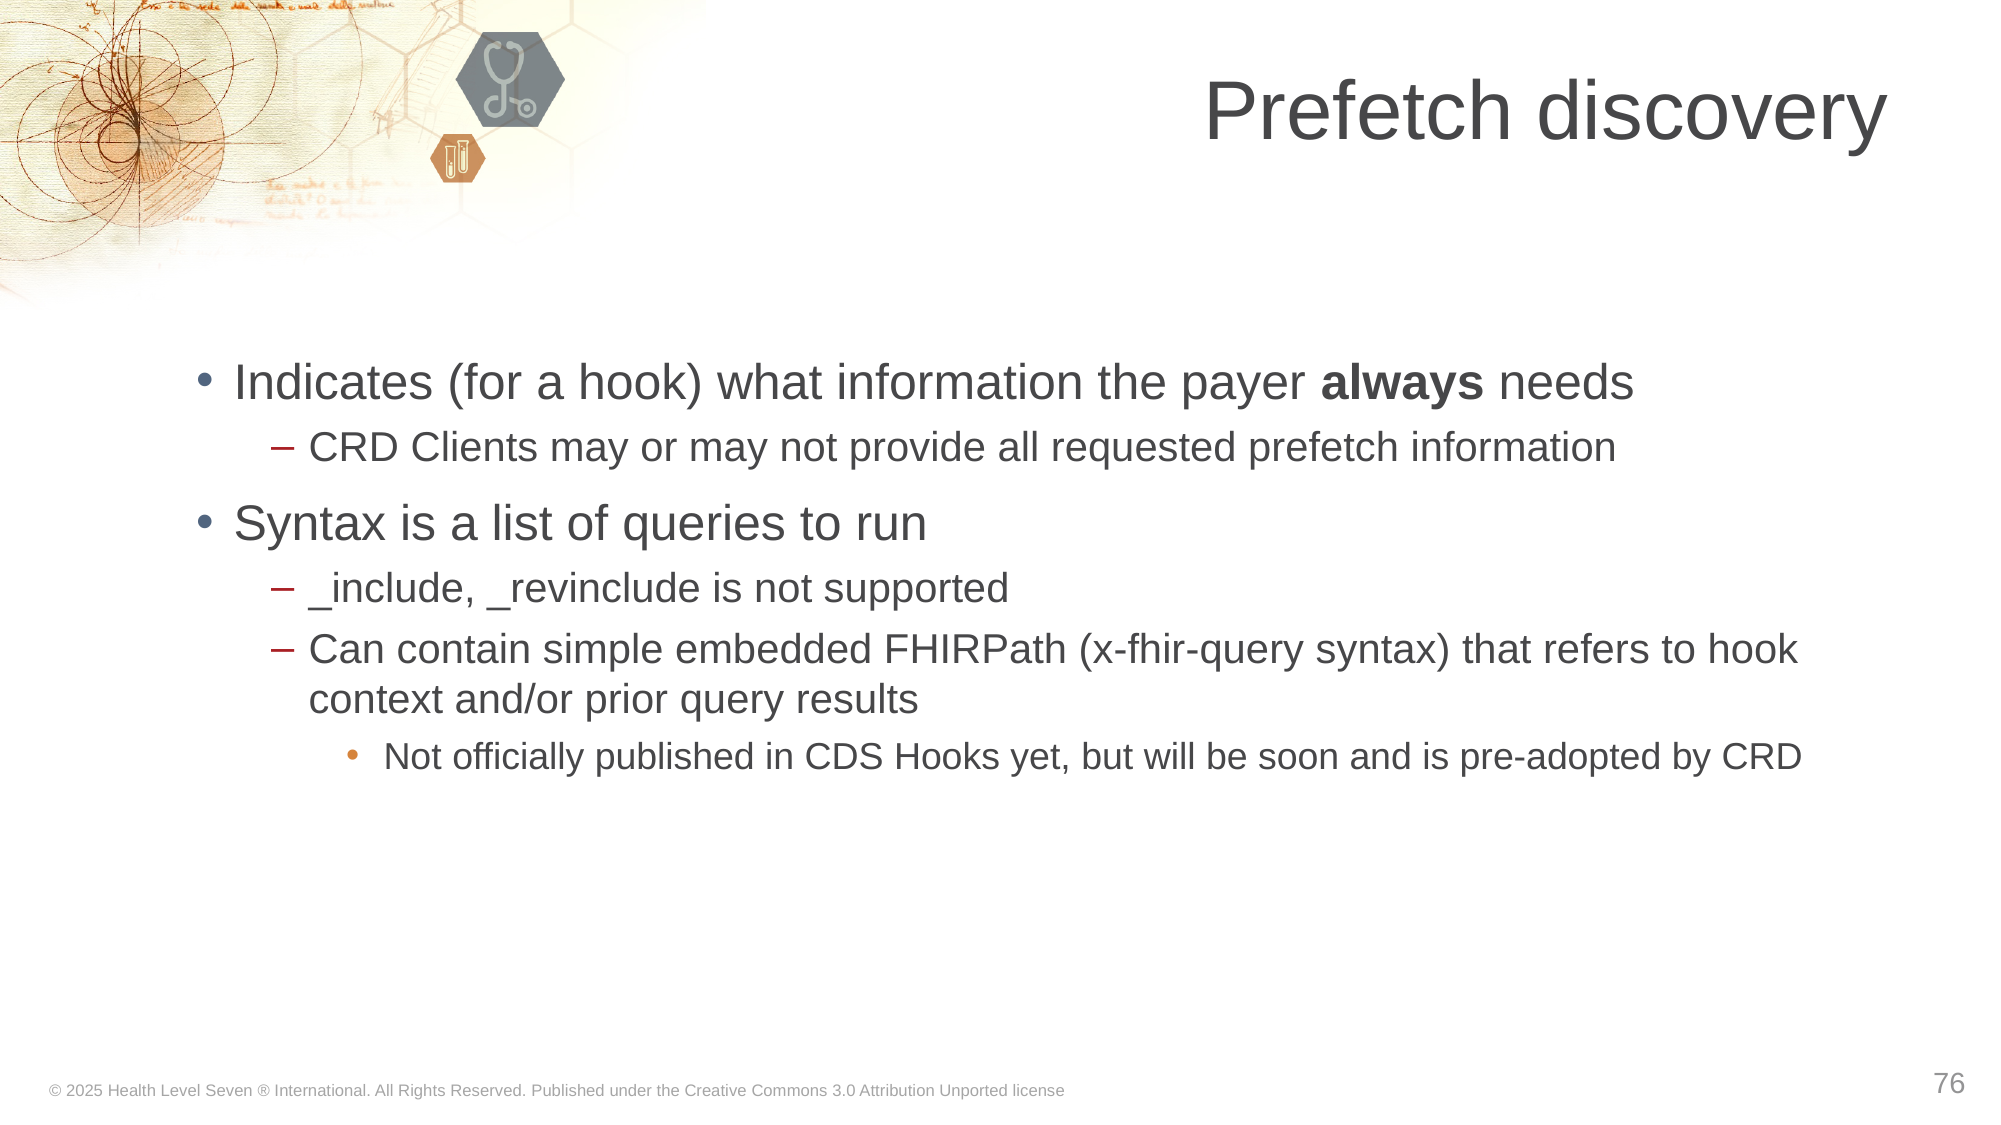

# Prefetch discovery
Indicates (for a hook) what information the payer always needs
CRD Clients may or may not provide all requested prefetch information
Syntax is a list of queries to run
_include, _revinclude is not supported
Can contain simple embedded FHIRPath (x-fhir-query syntax) that refers to hook context and/or prior query results
Not officially published in CDS Hooks yet, but will be soon and is pre-adopted by CRD
76